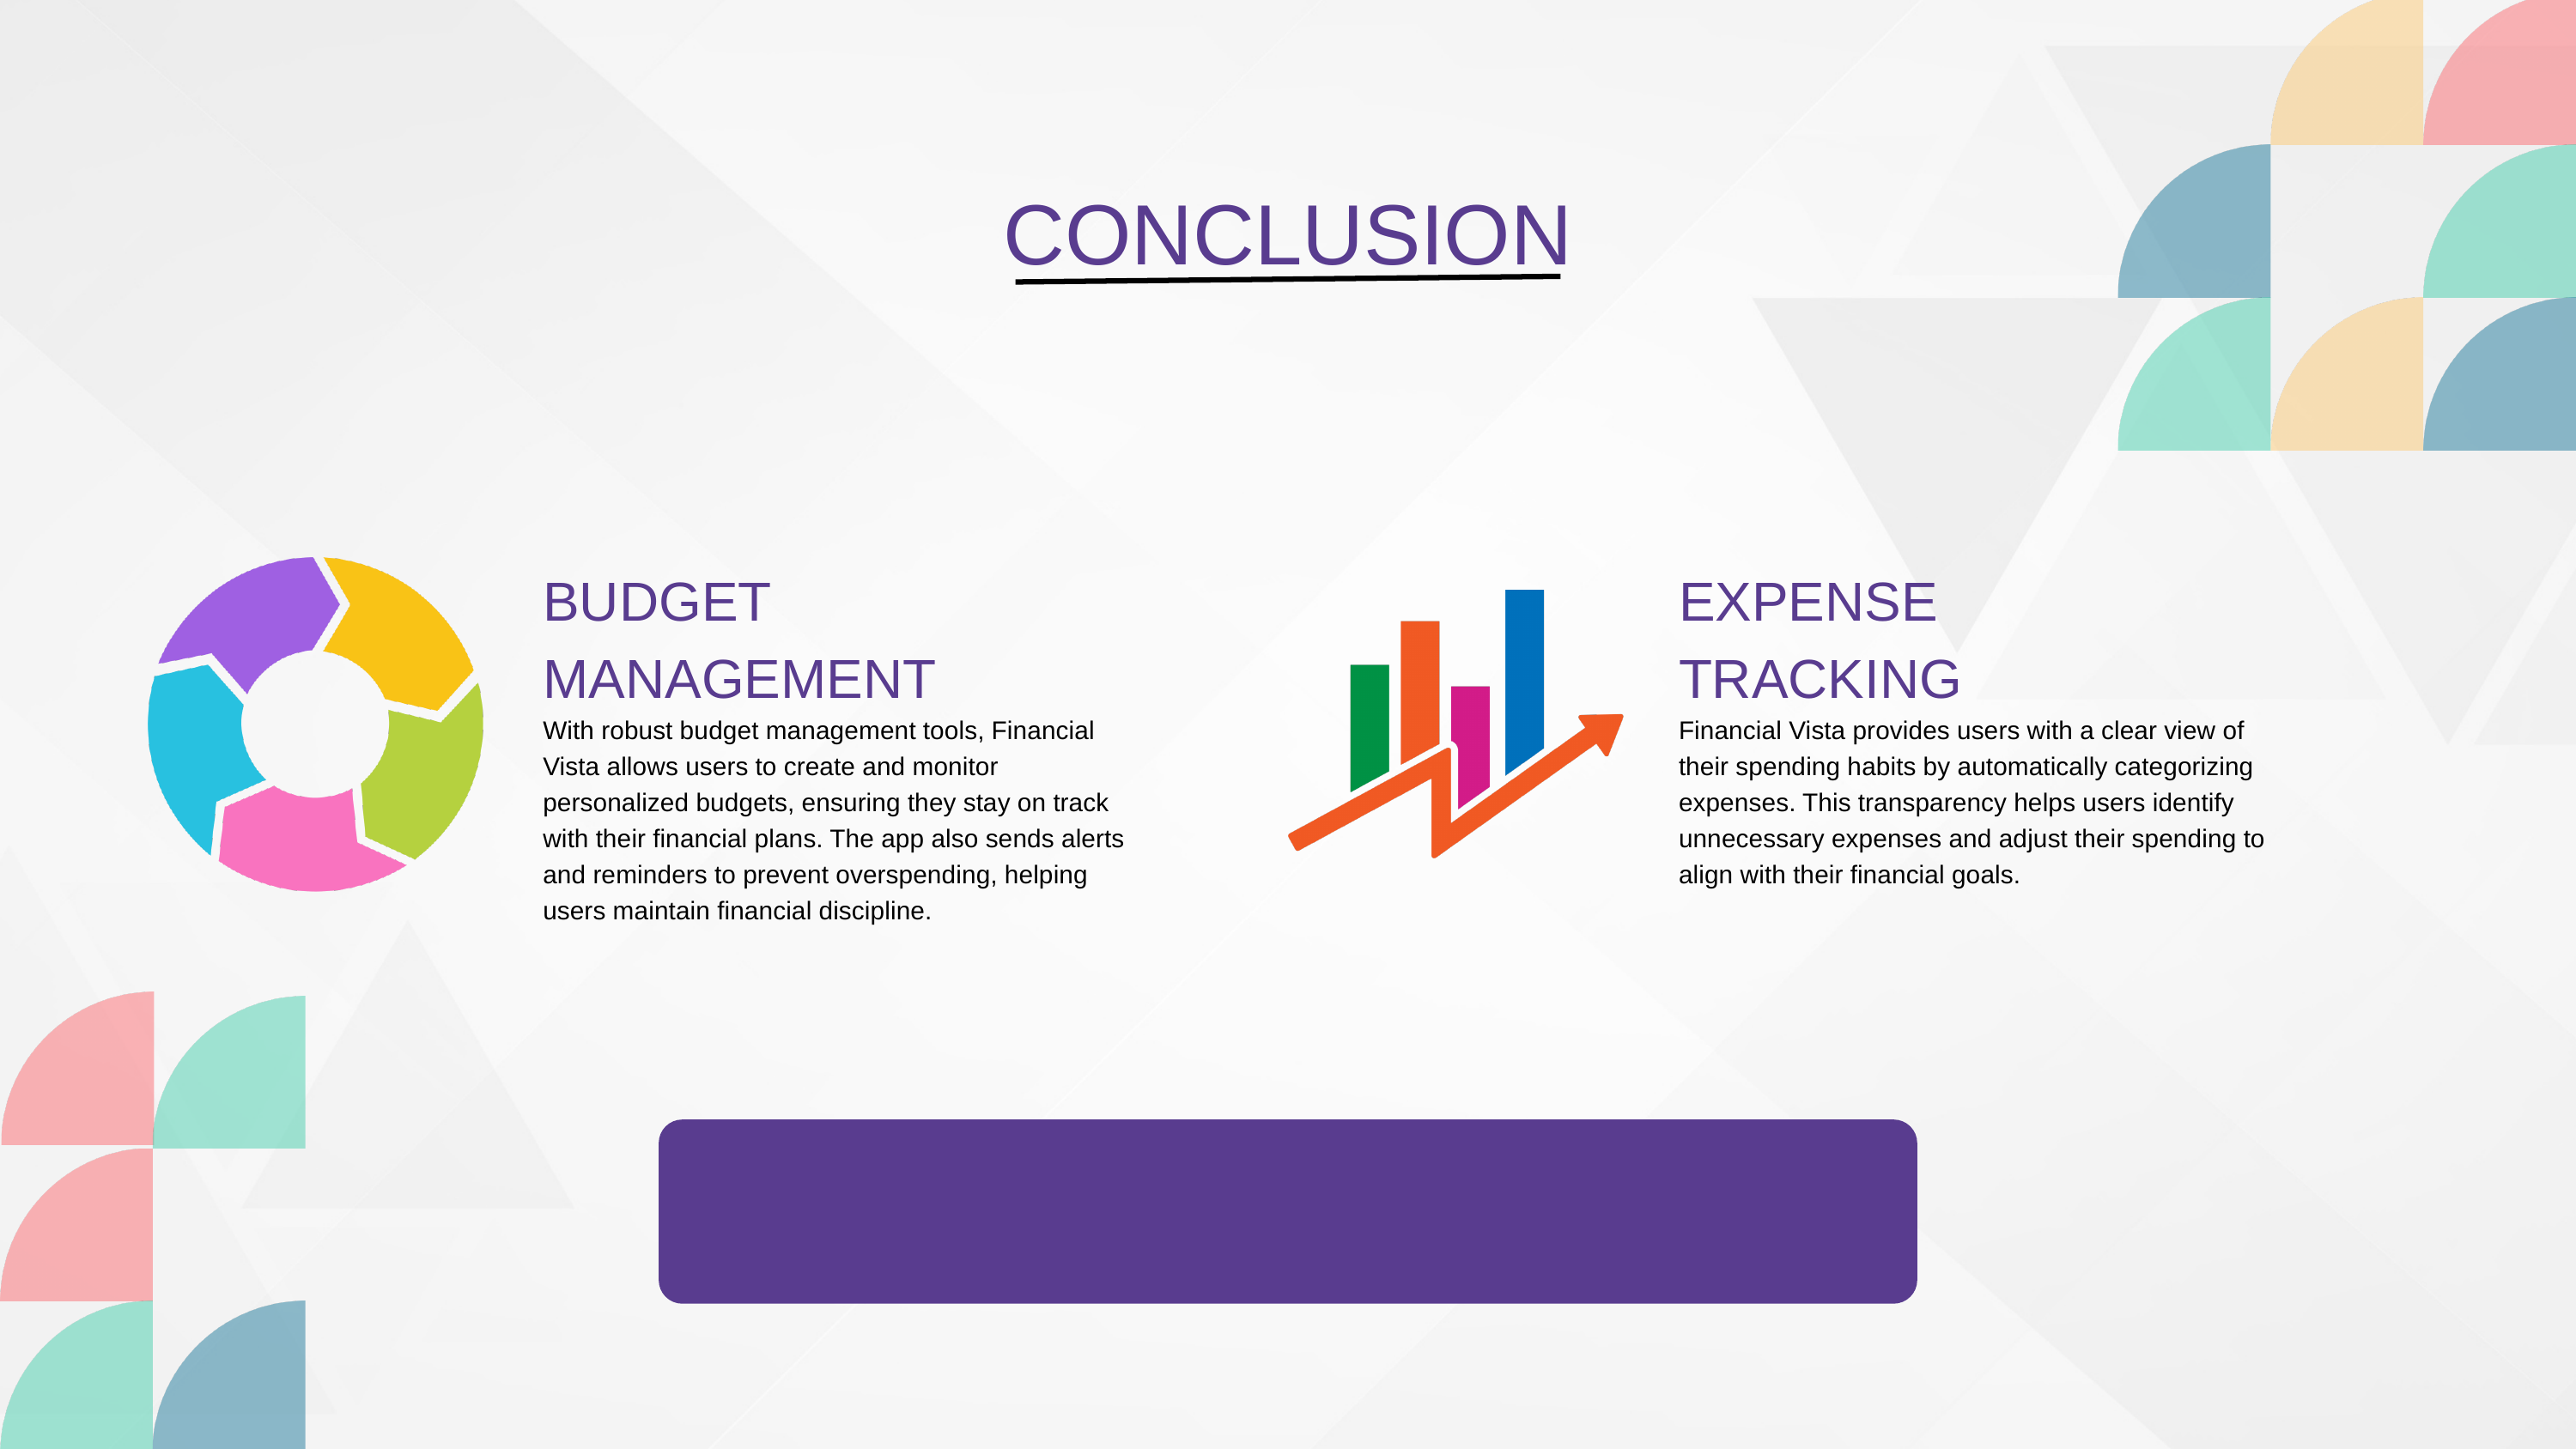

CONCLUSION

BUDGET MANAGEMENT
EXPENSE TRACKING

With robust budget management tools, Financial Vista allows users to create and monitor personalized budgets, ensuring they stay on track with their financial plans. The app also sends alerts and reminders to prevent overspending, helping users maintain financial discipline.
Financial Vista provides users with a clear view of their spending habits by automatically categorizing expenses. This transparency helps users identify unnecessary expenses and adjust their spending to align with their financial goals.